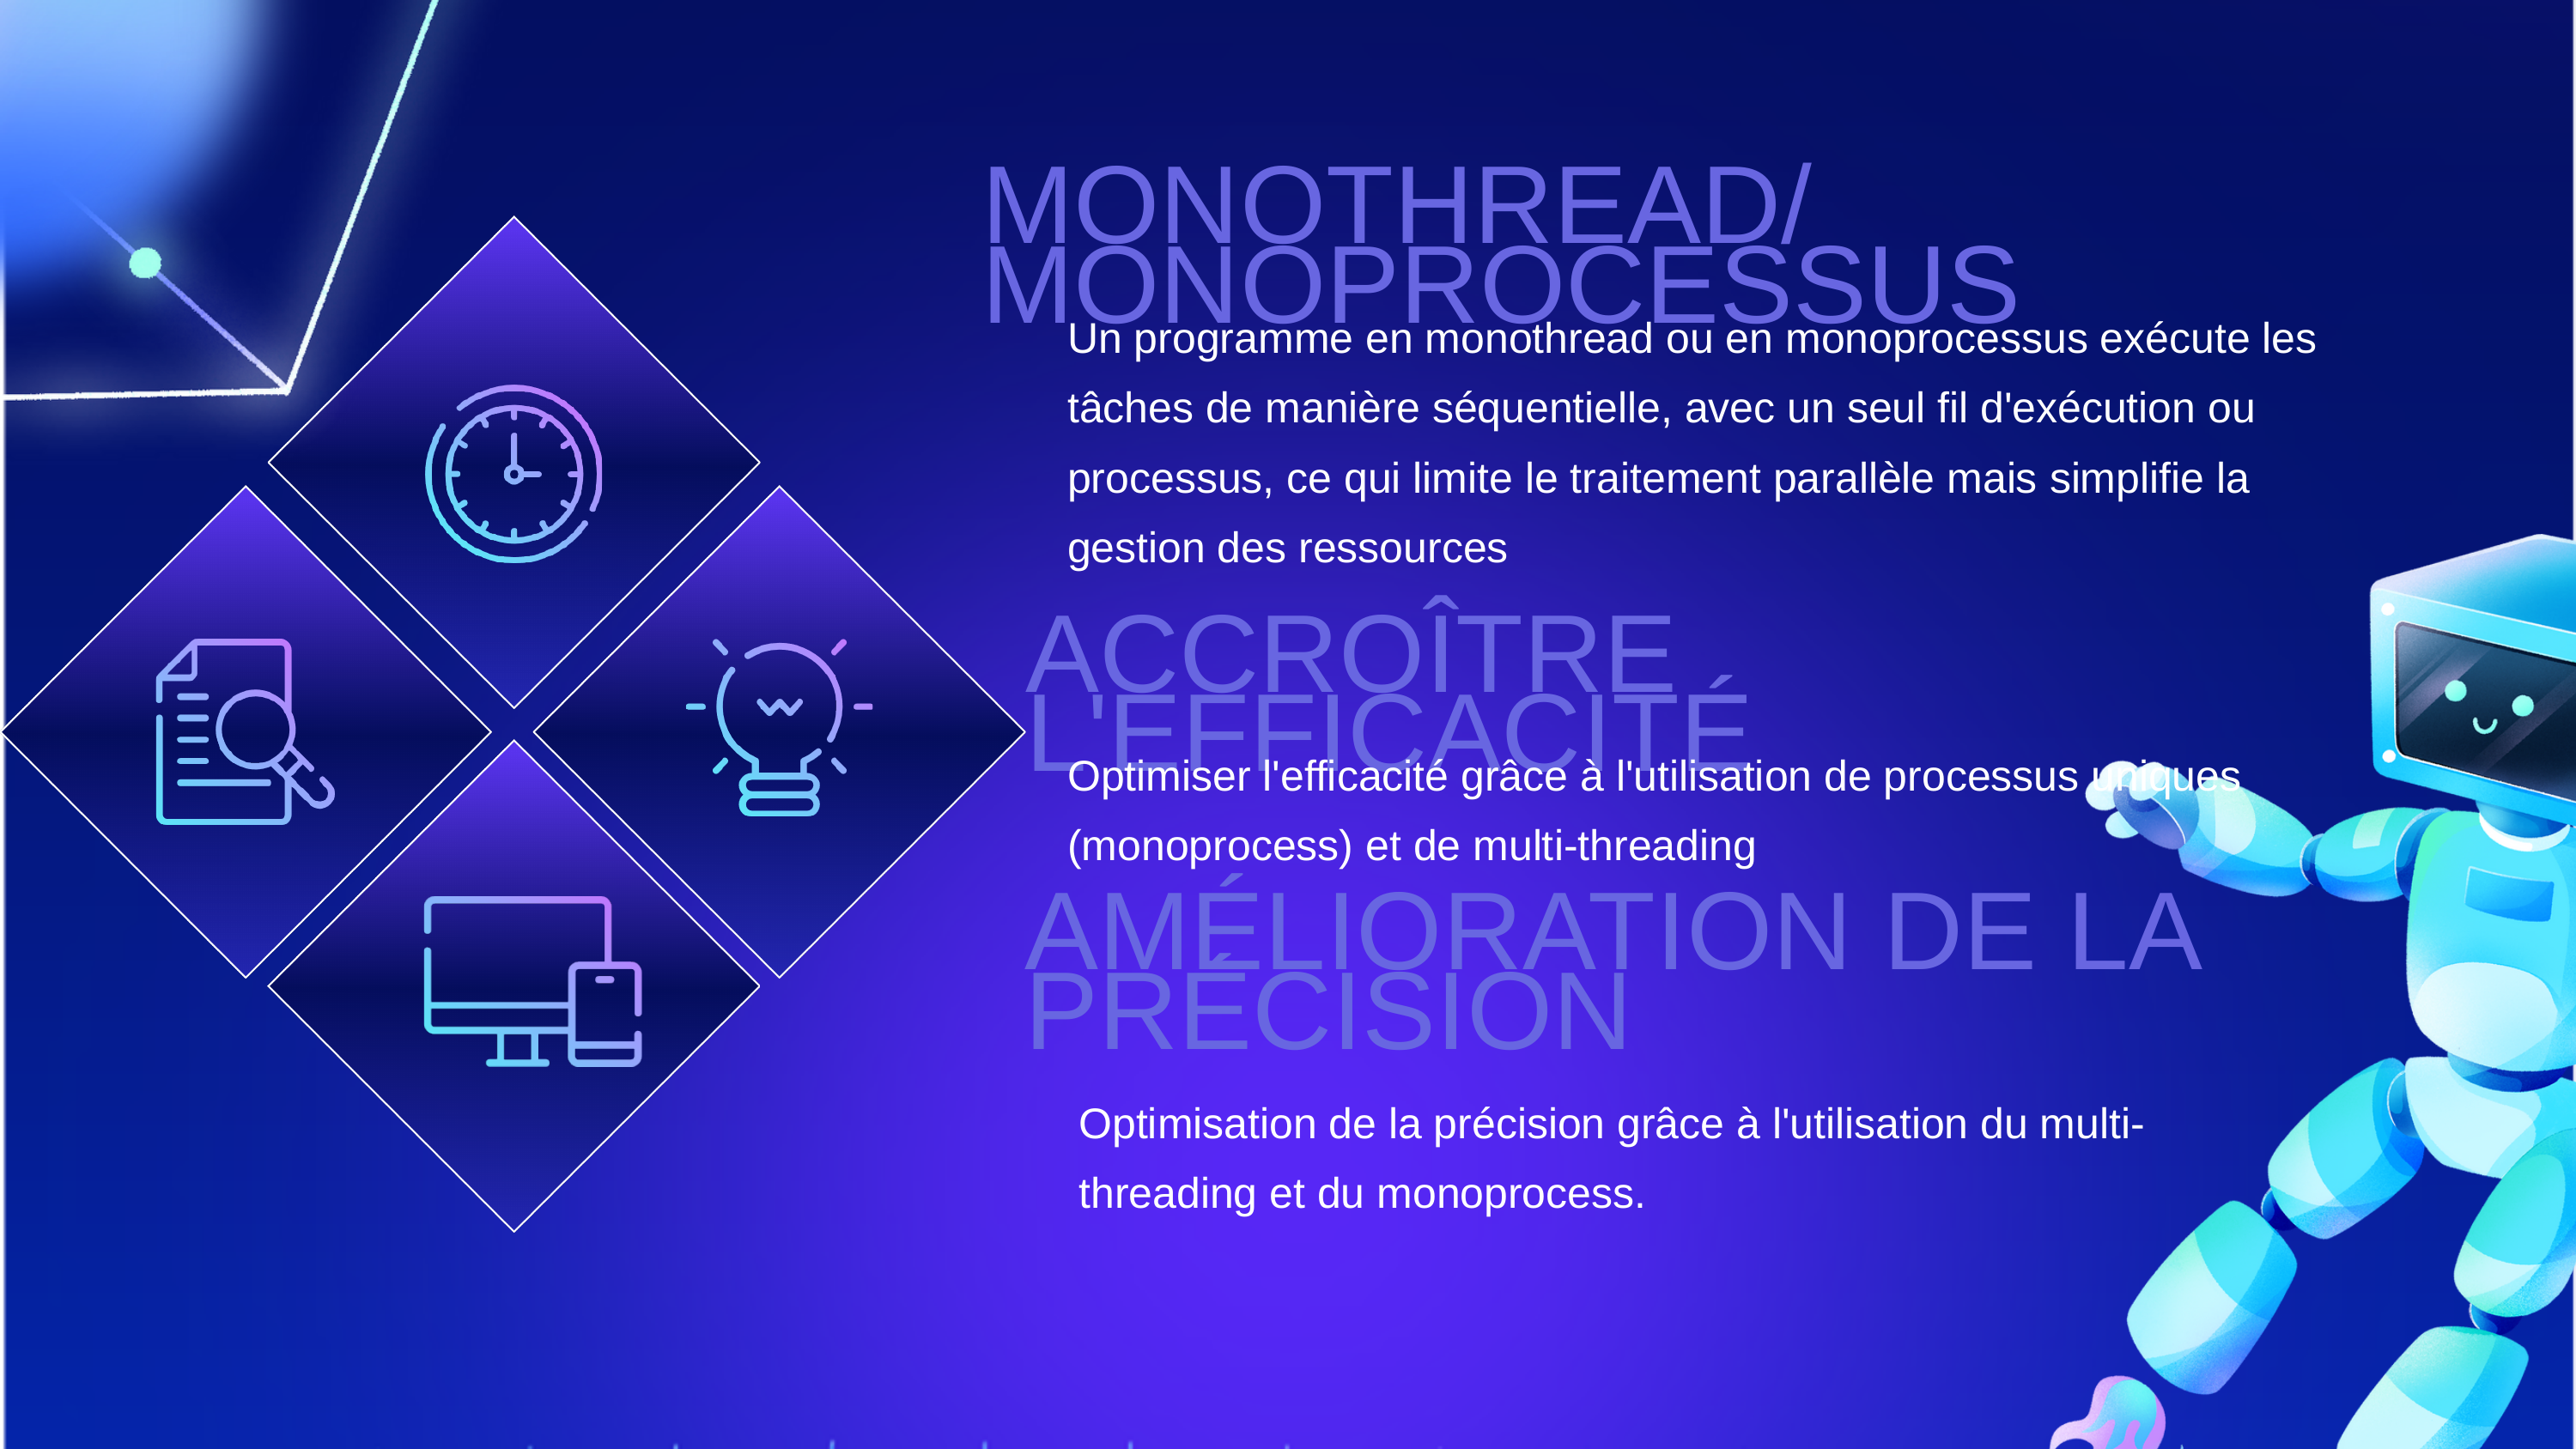

MONOTHREAD/MONOPROCESSUS

Un programme en monothread ou en monoprocessus exécute les tâches de manière séquentielle, avec un seul fil d'exécution ou processus, ce qui limite le traitement parallèle mais simplifie la gestion des ressources

ACCROÎTRE L'EFFICACITÉ

Optimiser l'efficacité grâce à l'utilisation de processus uniques (monoprocess) et de multi-threading

AMÉLIORATION DE LA  PRÉCISION
Optimisation de la précision grâce à l'utilisation du multi-threading et du monoprocess.